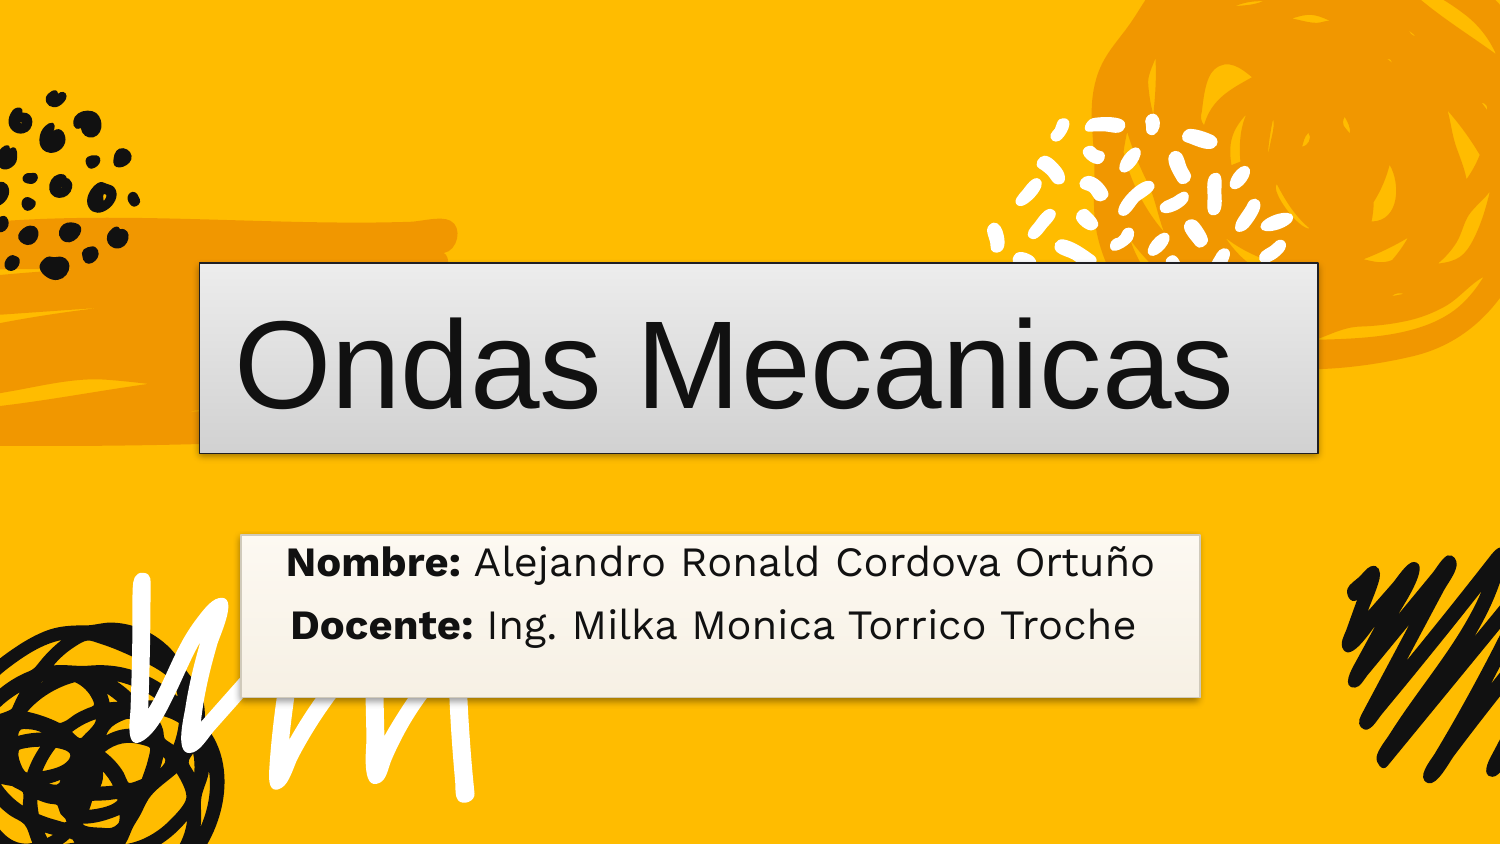

# Ondas Mecanicas
Nombre: Alejandro Ronald Cordova Ortuño
Docente: Ing. Milka Monica Torrico Troche